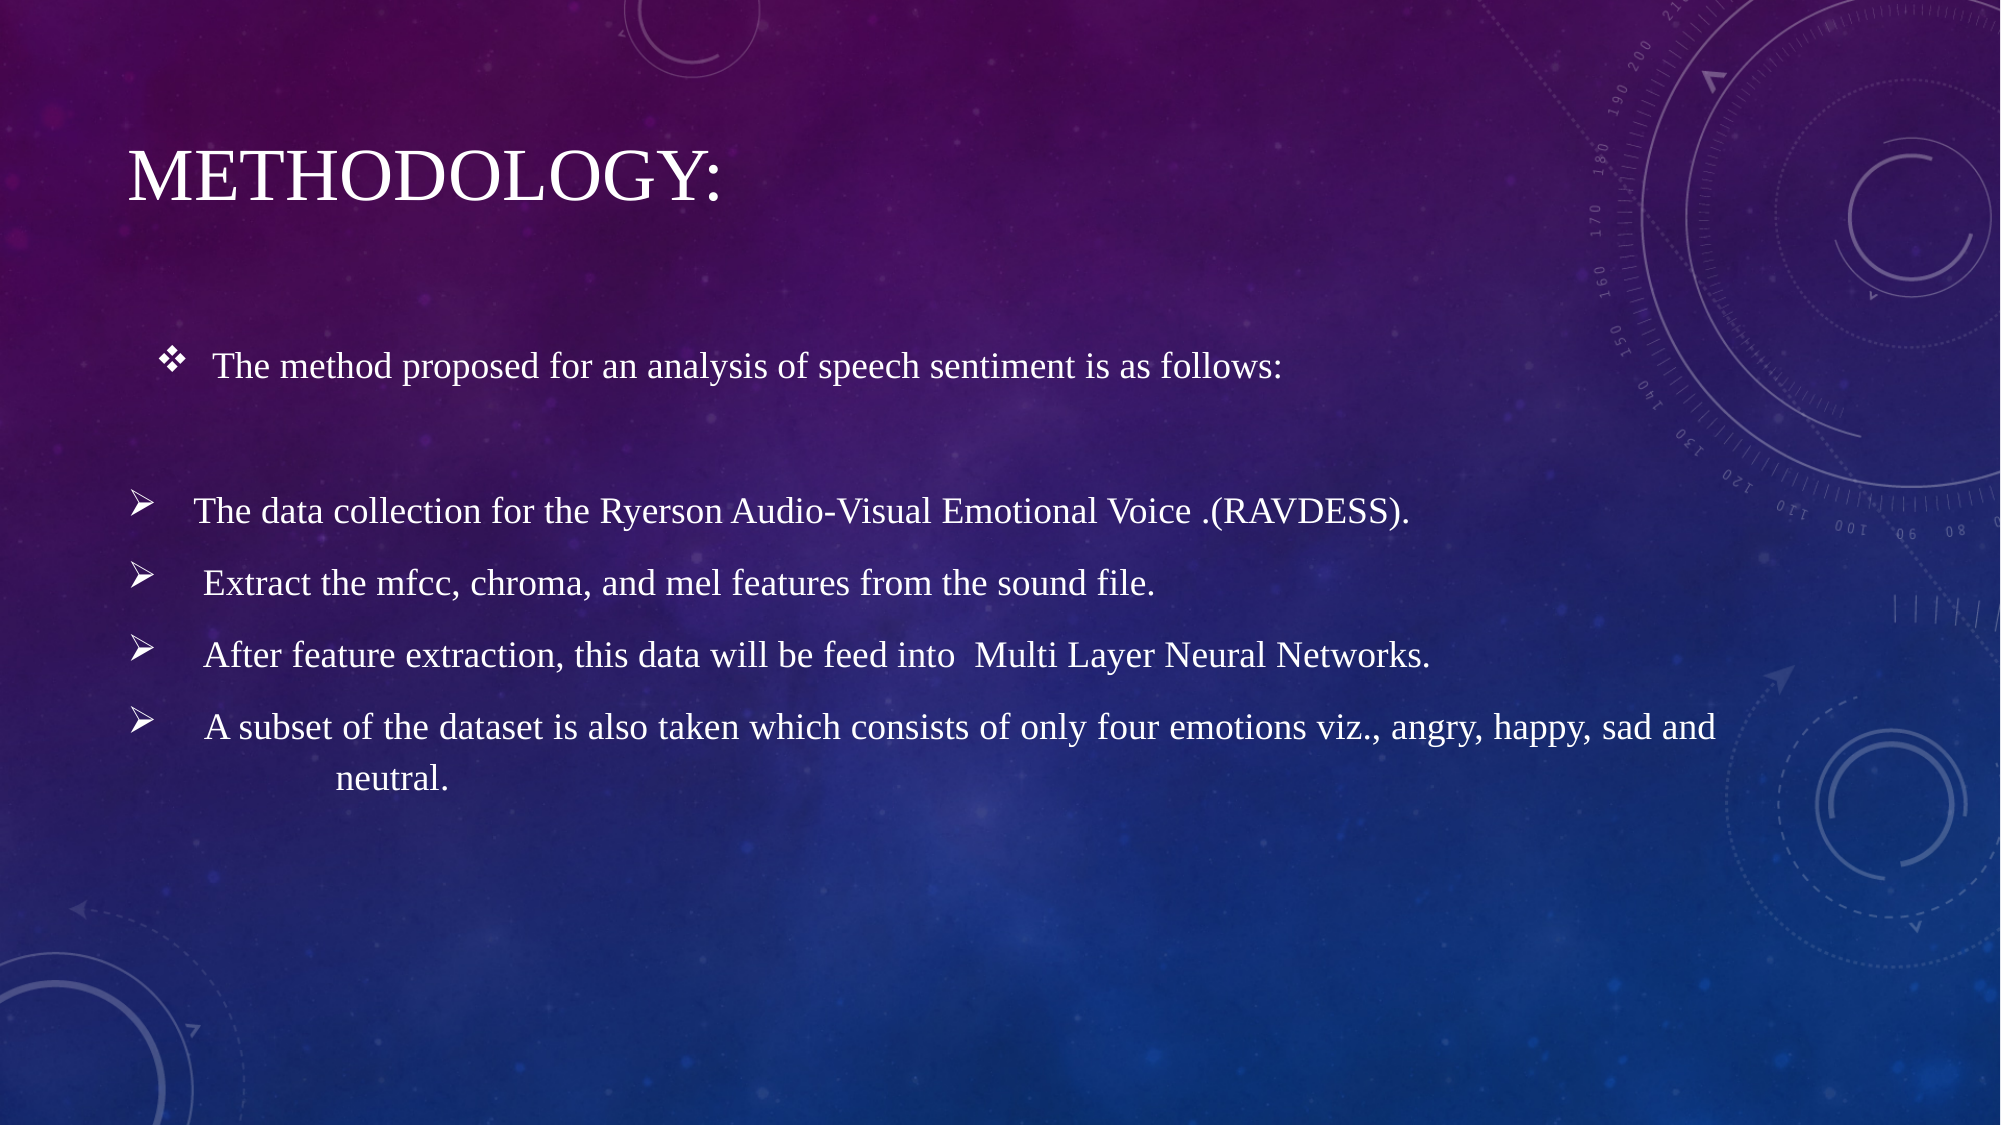

# METHODOLOGY:
 The method proposed for an analysis of speech sentiment is as follows:

  The data collection for the Ryerson Audio-Visual Emotional Voice .(RAVDESS).
   Extract the mfcc, chroma, and mel features from the sound file.
   After feature extraction, this data will be feed into  Multi Layer Neural Networks.
   A subset of the dataset is also taken which consists of only four emotions viz., angry, happy, sad and                        neutral.